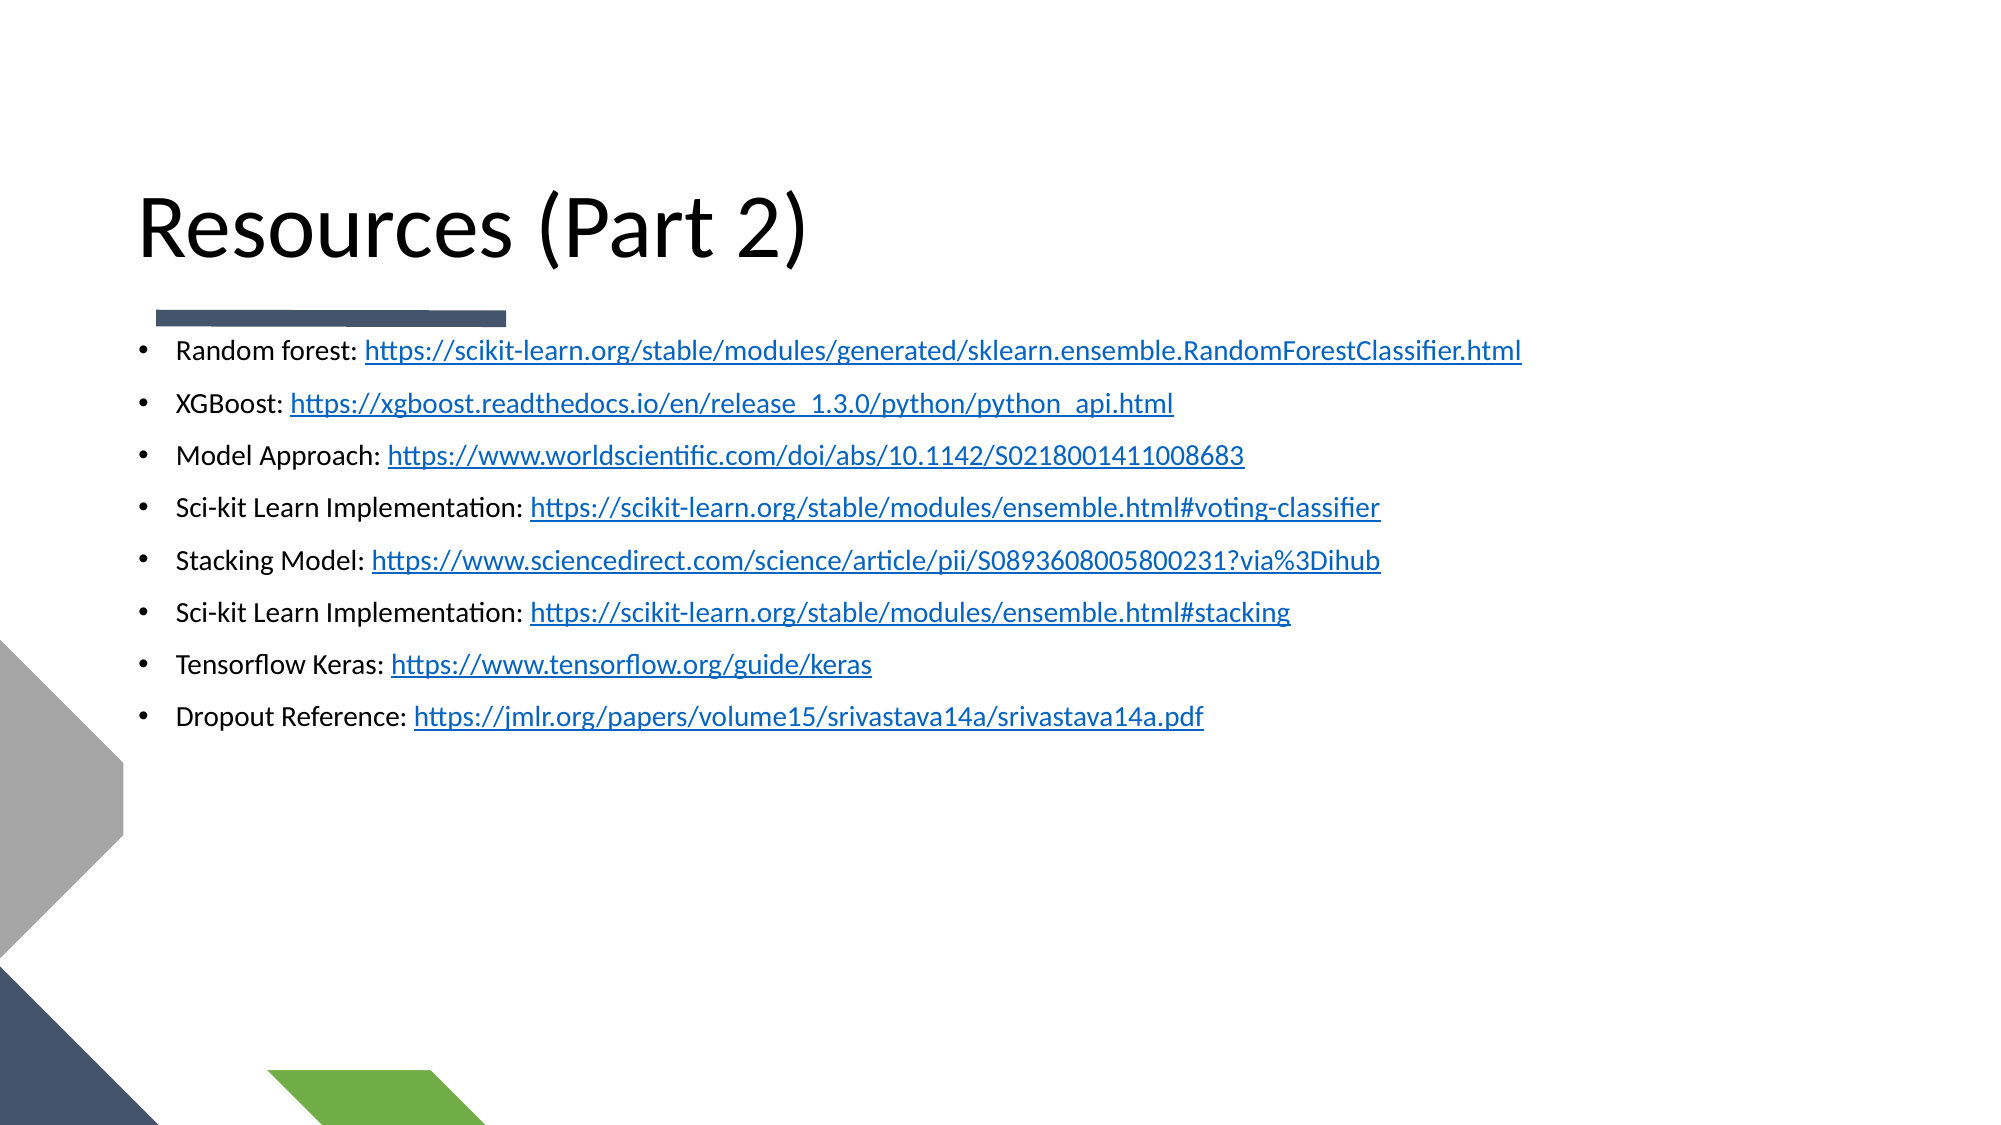

# Resources (Part 2)
Random forest: https://scikit-learn.org/stable/modules/generated/sklearn.ensemble.RandomForestClassifier.html
XGBoost: https://xgboost.readthedocs.io/en/release_1.3.0/python/python_api.html
Model Approach: https://www.worldscientific.com/doi/abs/10.1142/S0218001411008683
Sci-kit Learn Implementation: https://scikit-learn.org/stable/modules/ensemble.html#voting-classifier
Stacking Model: https://www.sciencedirect.com/science/article/pii/S0893608005800231?via%3Dihub
Sci-kit Learn Implementation: https://scikit-learn.org/stable/modules/ensemble.html#stacking
Tensorflow Keras: https://www.tensorflow.org/guide/keras
Dropout Reference: https://jmlr.org/papers/volume15/srivastava14a/srivastava14a.pdf

17